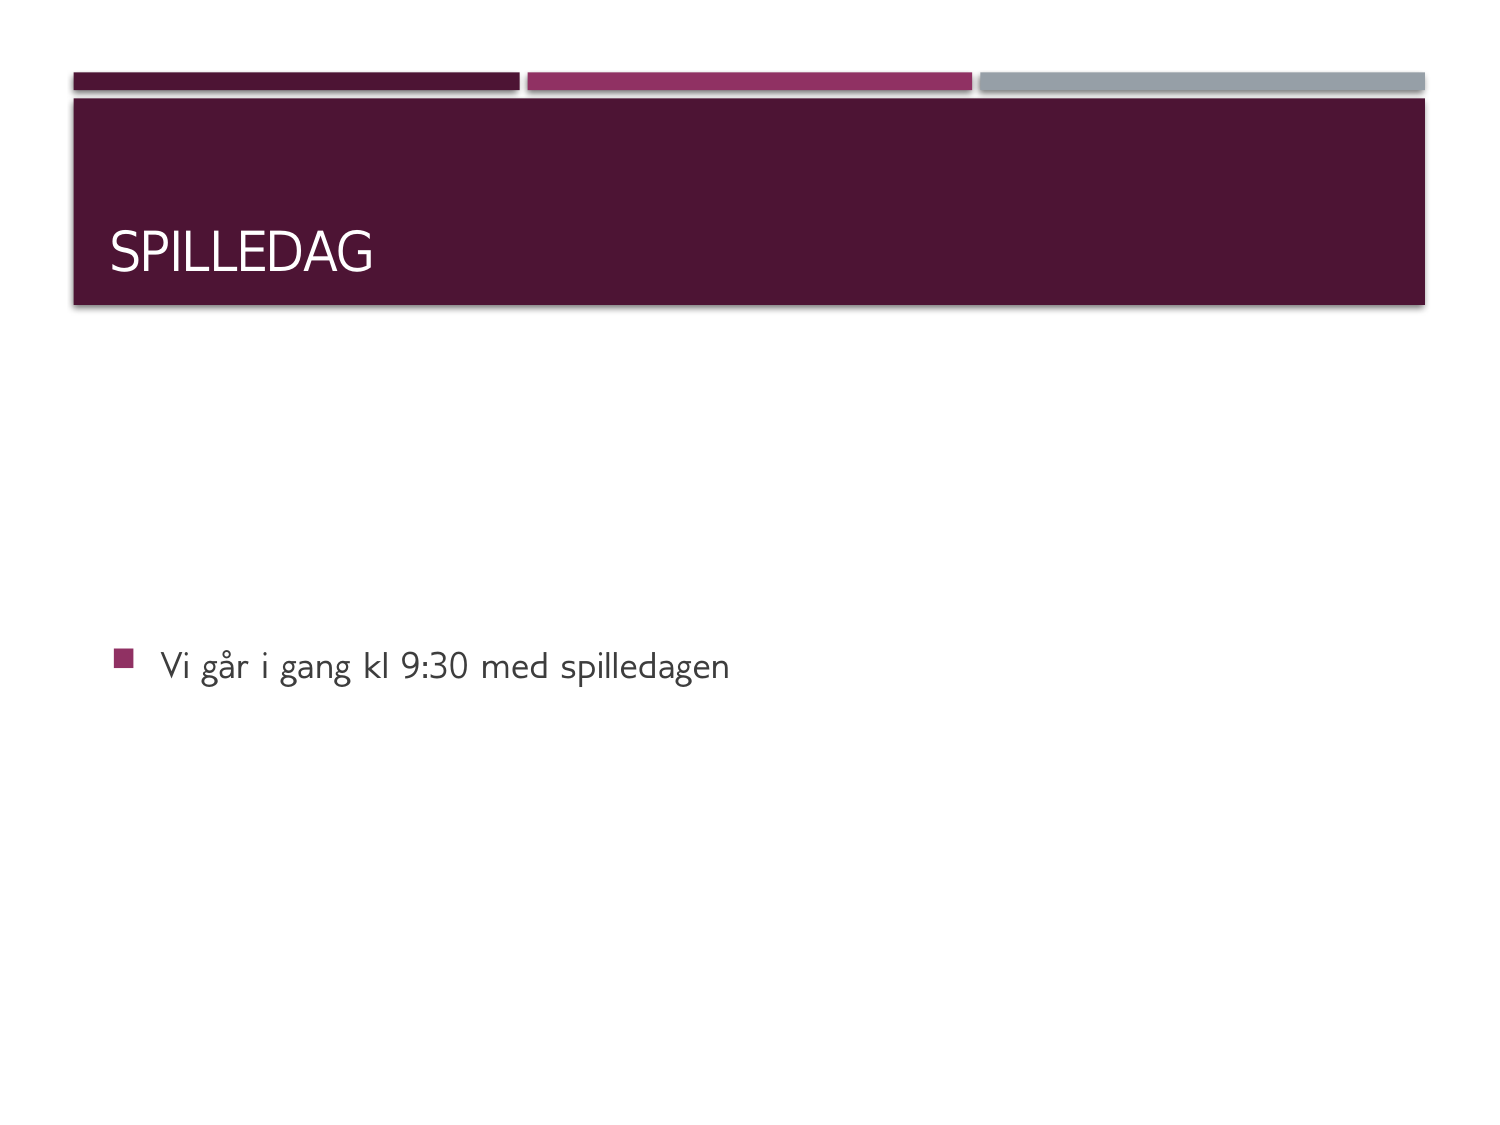

# Spilledag
Vi går i gang kl 9:30 med spilledagen